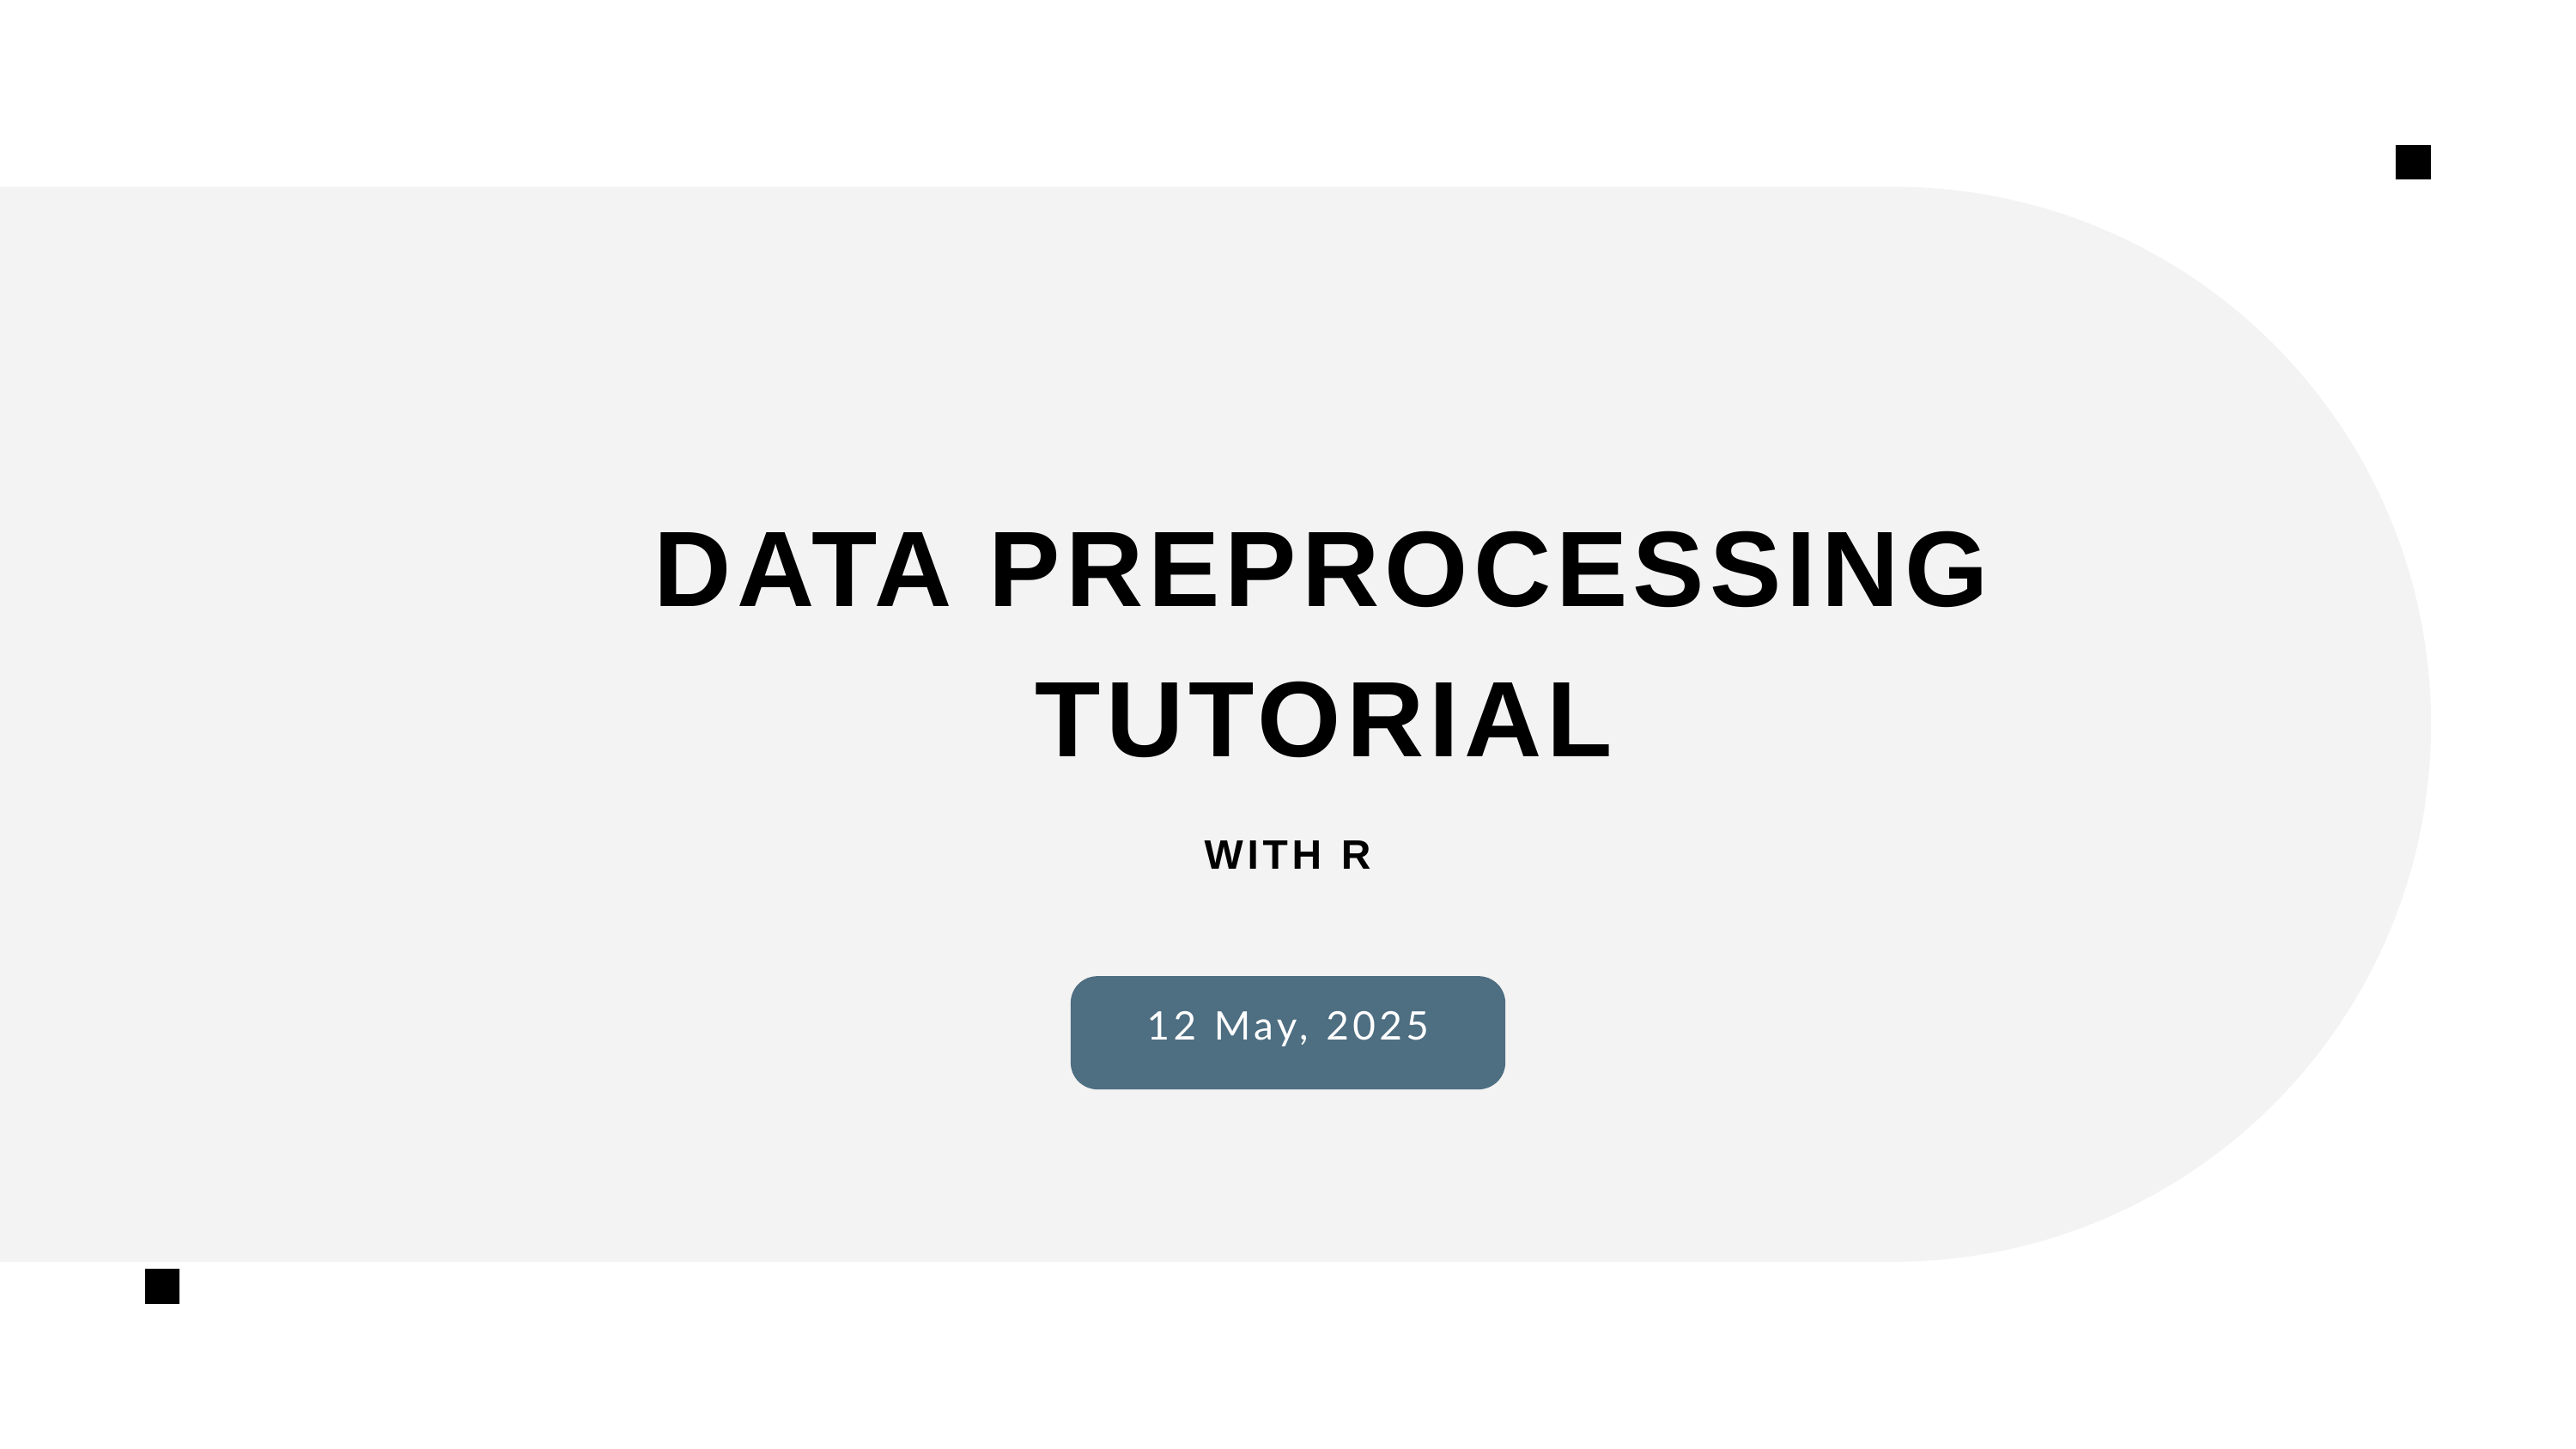

DATA PREPROCESSING TUTORIAL
WITH R

12 May, 2025